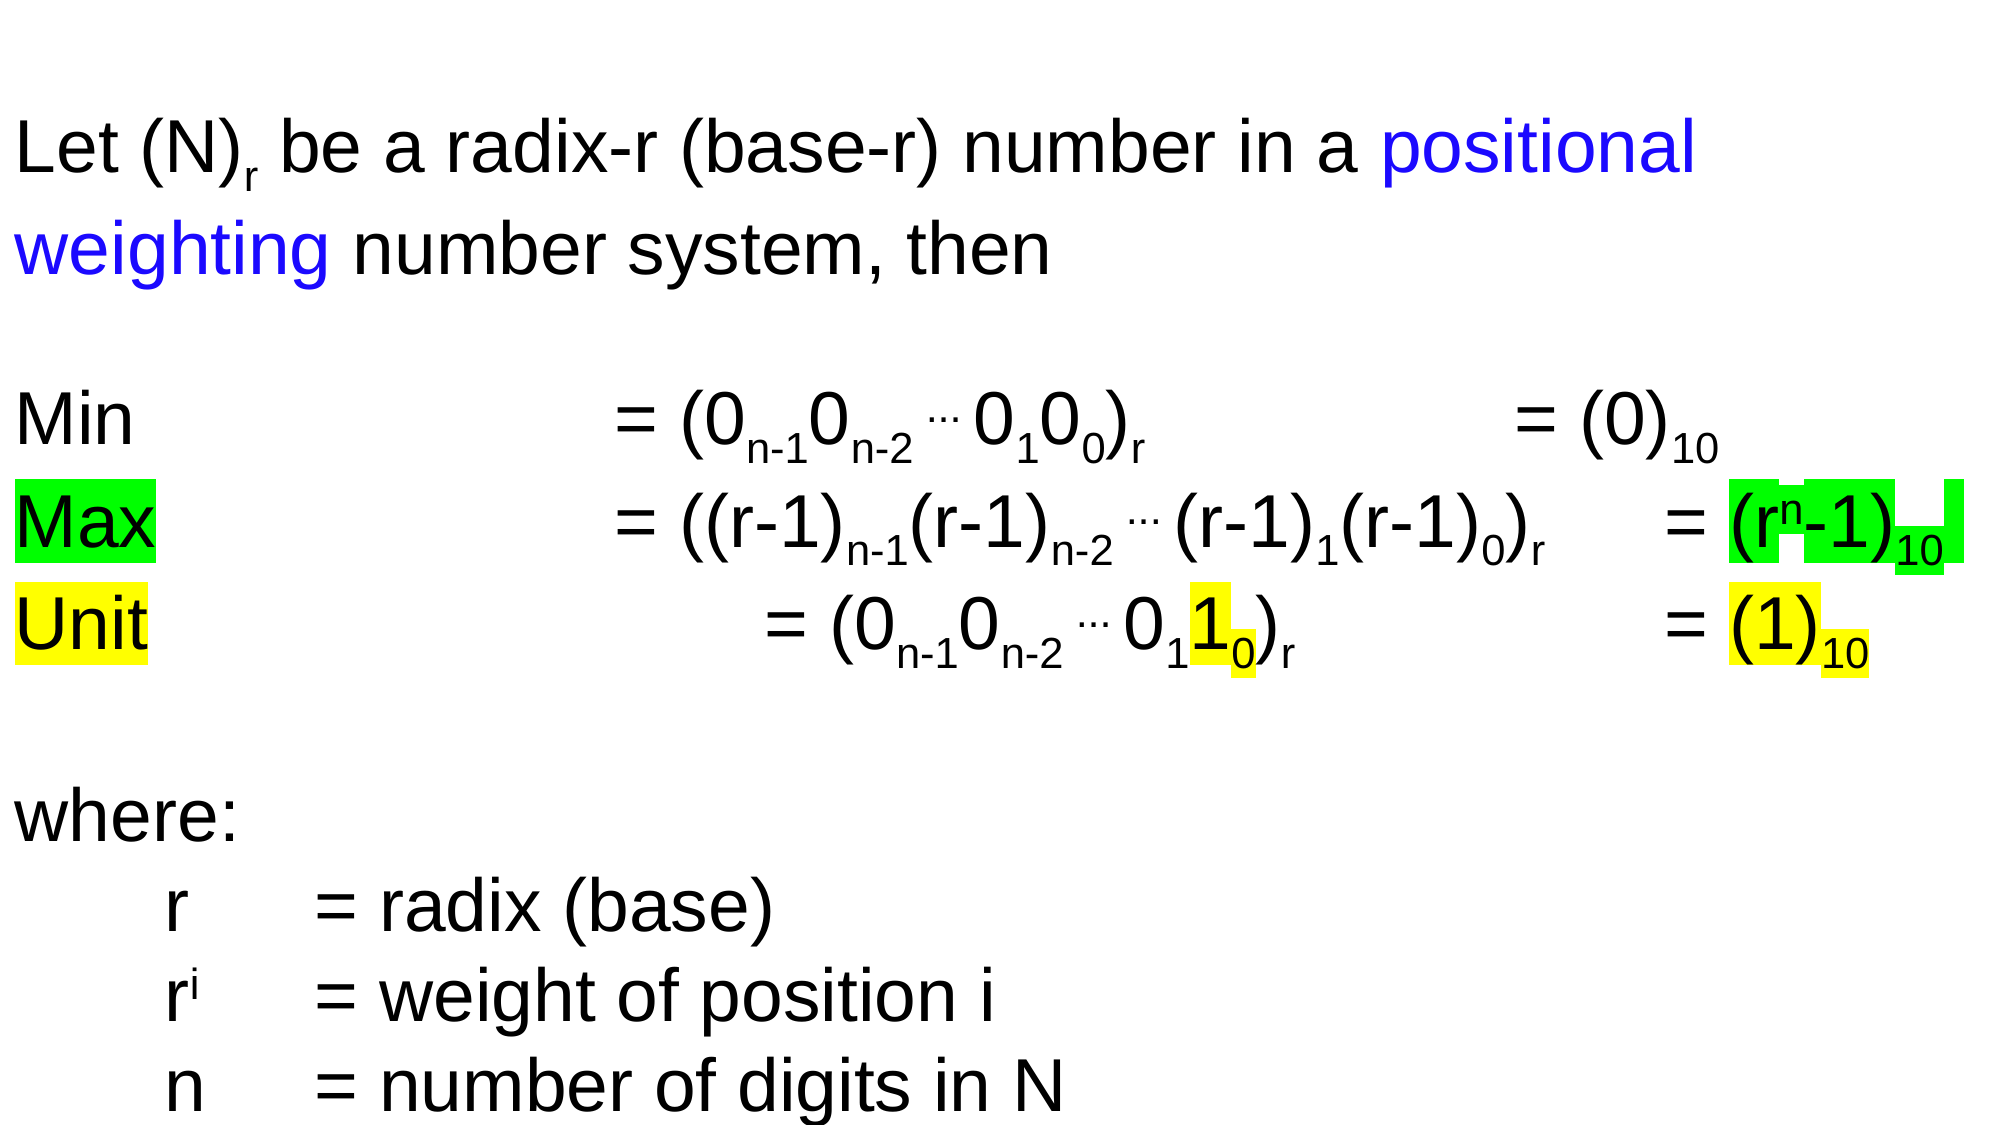

Let (N)r be a radix-r (base-r) number in a positional weighting number system, then

Min				= (0n-10n-2 ... 0100)r 			= (0)10
Max				= ((r-1)n-1(r-1)n-2 ... (r-1)1(r-1)0)r 	= (rn-1)10
Unit 				= (0n-10n-2 ... 0110)r 			= (1)10

where:
	r 	= radix (base)
	ri	= weight of position i
	n 	= number of digits in N